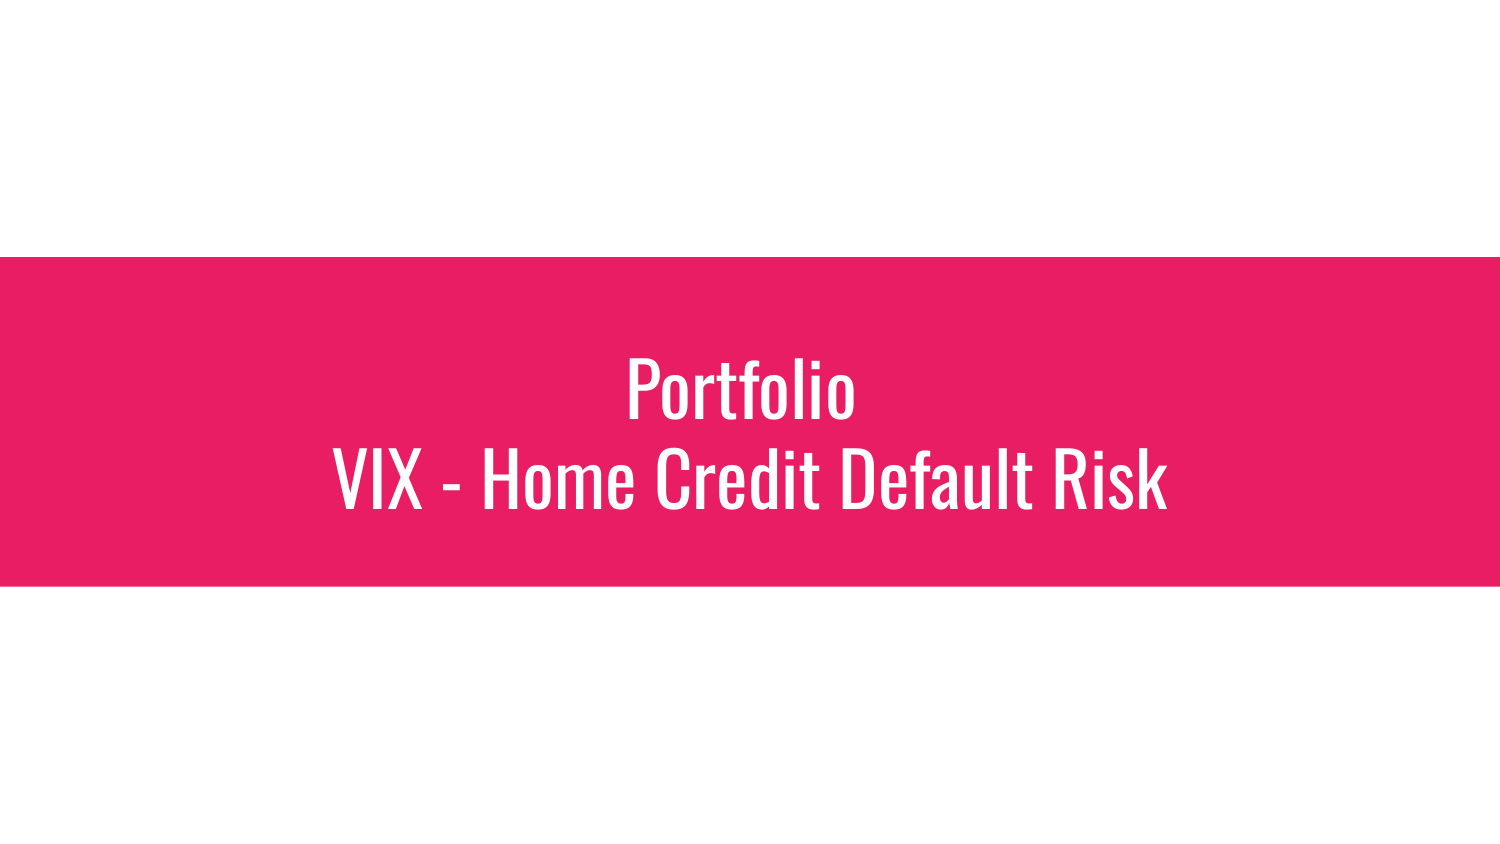

# Portfolio
VIX - Home Credit Default Risk